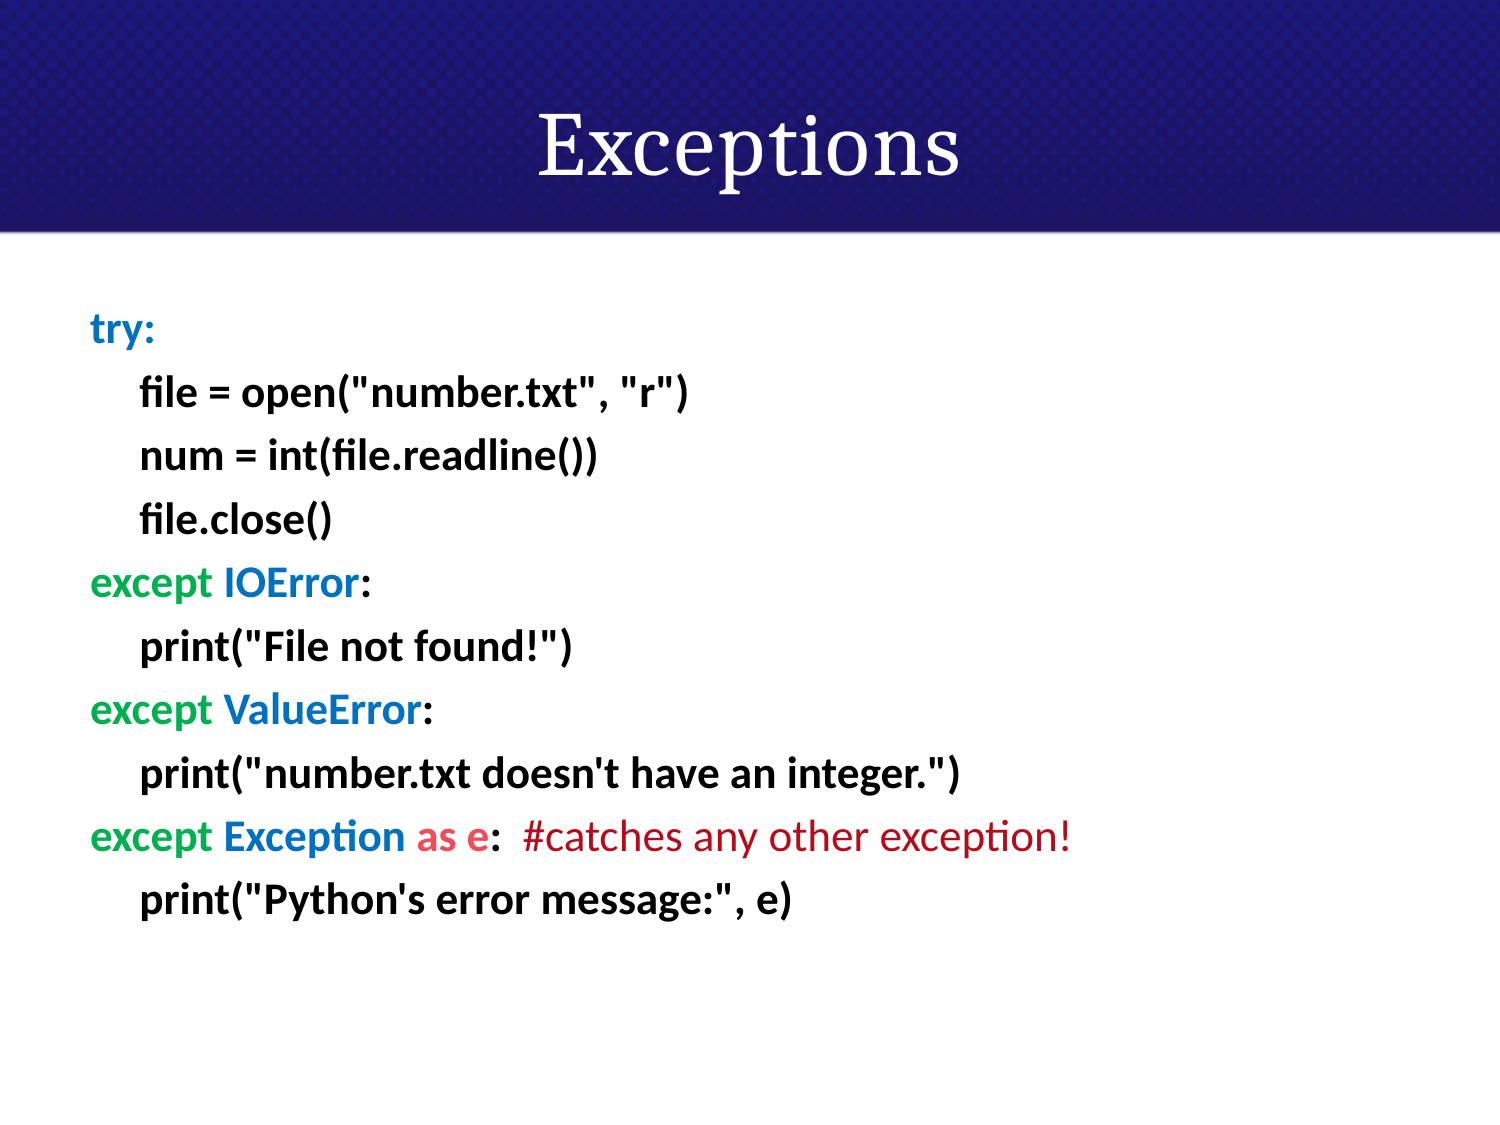

# Exceptions
try:
	file = open("number.txt", "r")
	num = int(file.readline())
  	file.close()
except IOError:
	print("File not found!")
except ValueError:
	print("number.txt doesn't have an integer.")
except Exception as e:  #catches any other exception!
	print("Python's error message:", e)